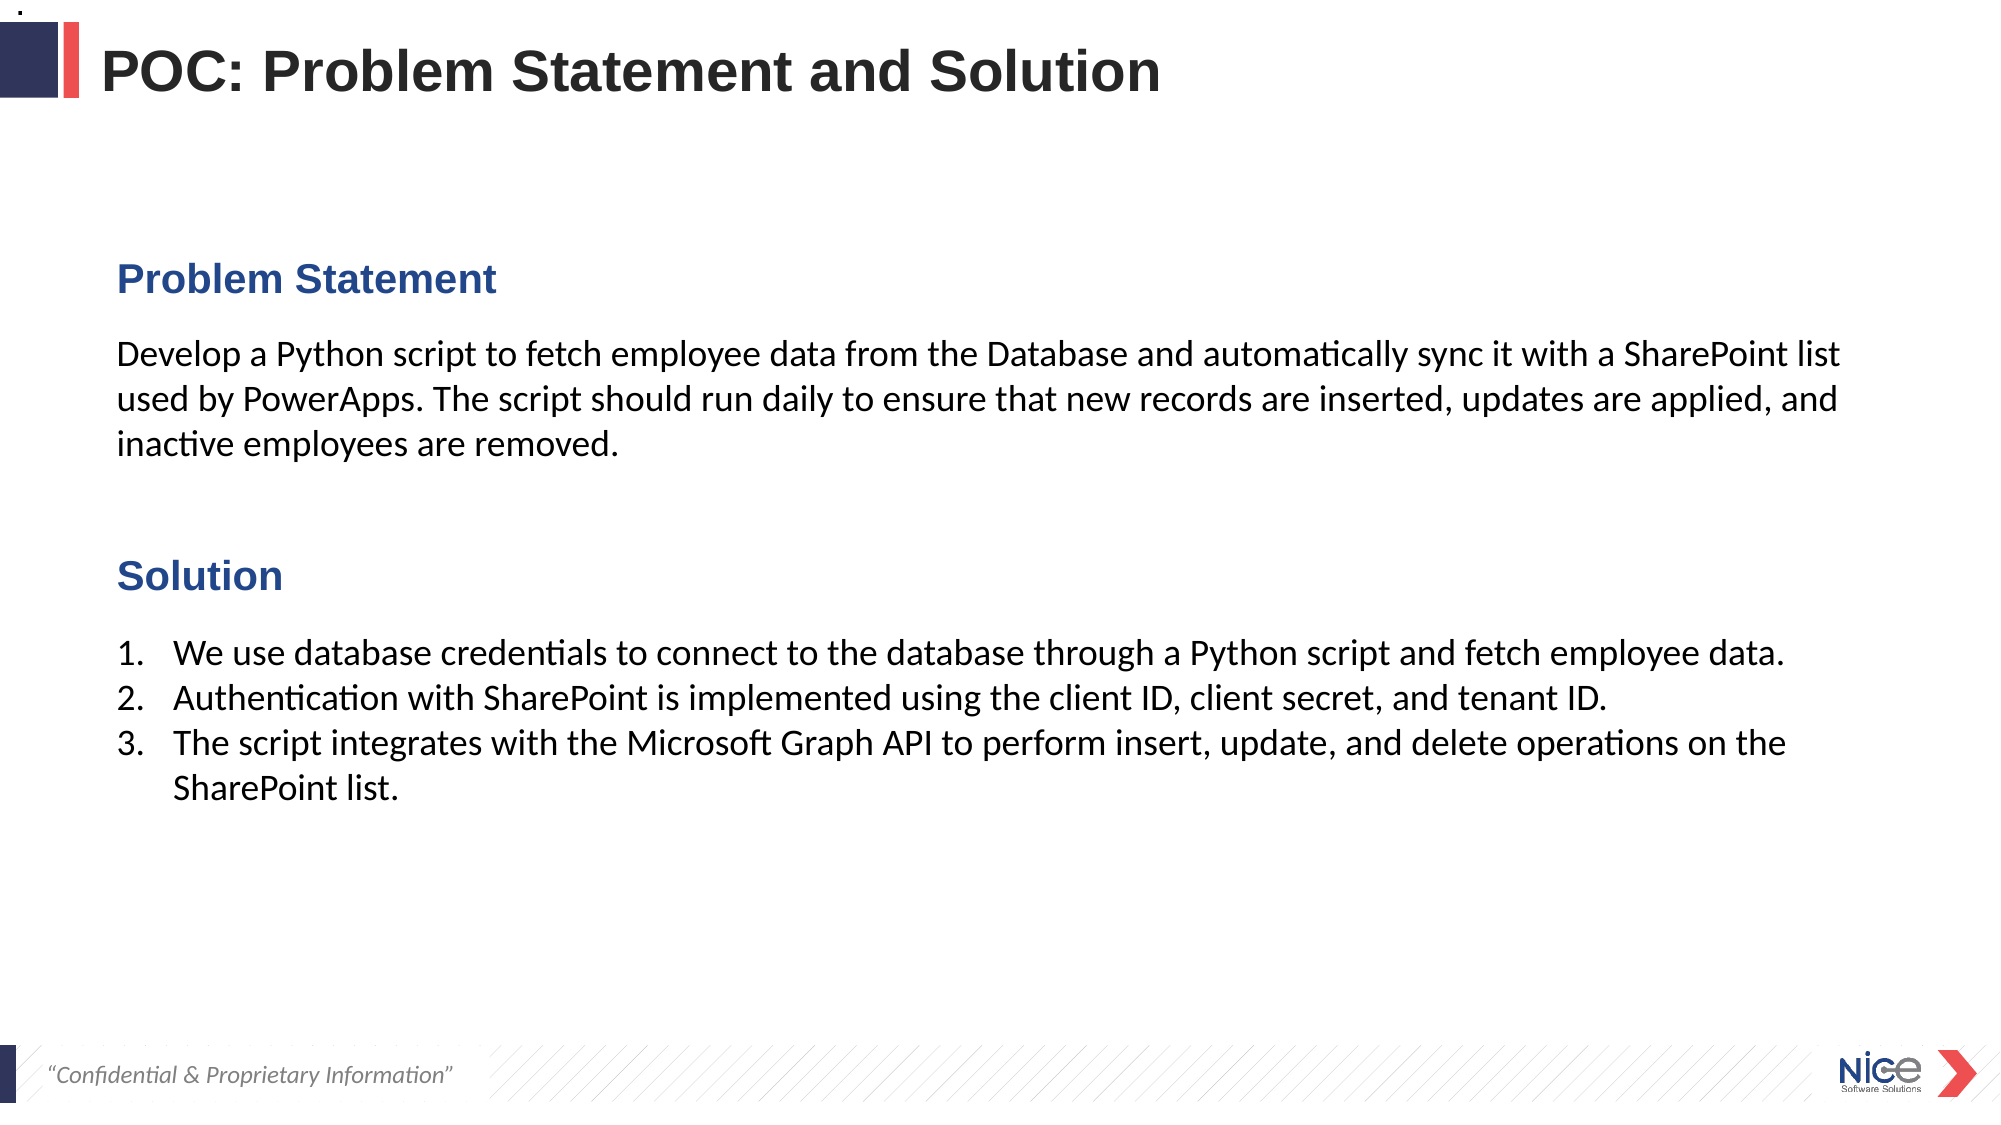

.
POC: Problem Statement and Solution
Problem Statement
Develop a Python script to fetch employee data from the Database and automatically sync it with a SharePoint list used by PowerApps. The script should run daily to ensure that new records are inserted, updates are applied, and inactive employees are removed.
Solution
We use database credentials to connect to the database through a Python script and fetch employee data.
Authentication with SharePoint is implemented using the client ID, client secret, and tenant ID.
The script integrates with the Microsoft Graph API to perform insert, update, and delete operations on the SharePoint list.